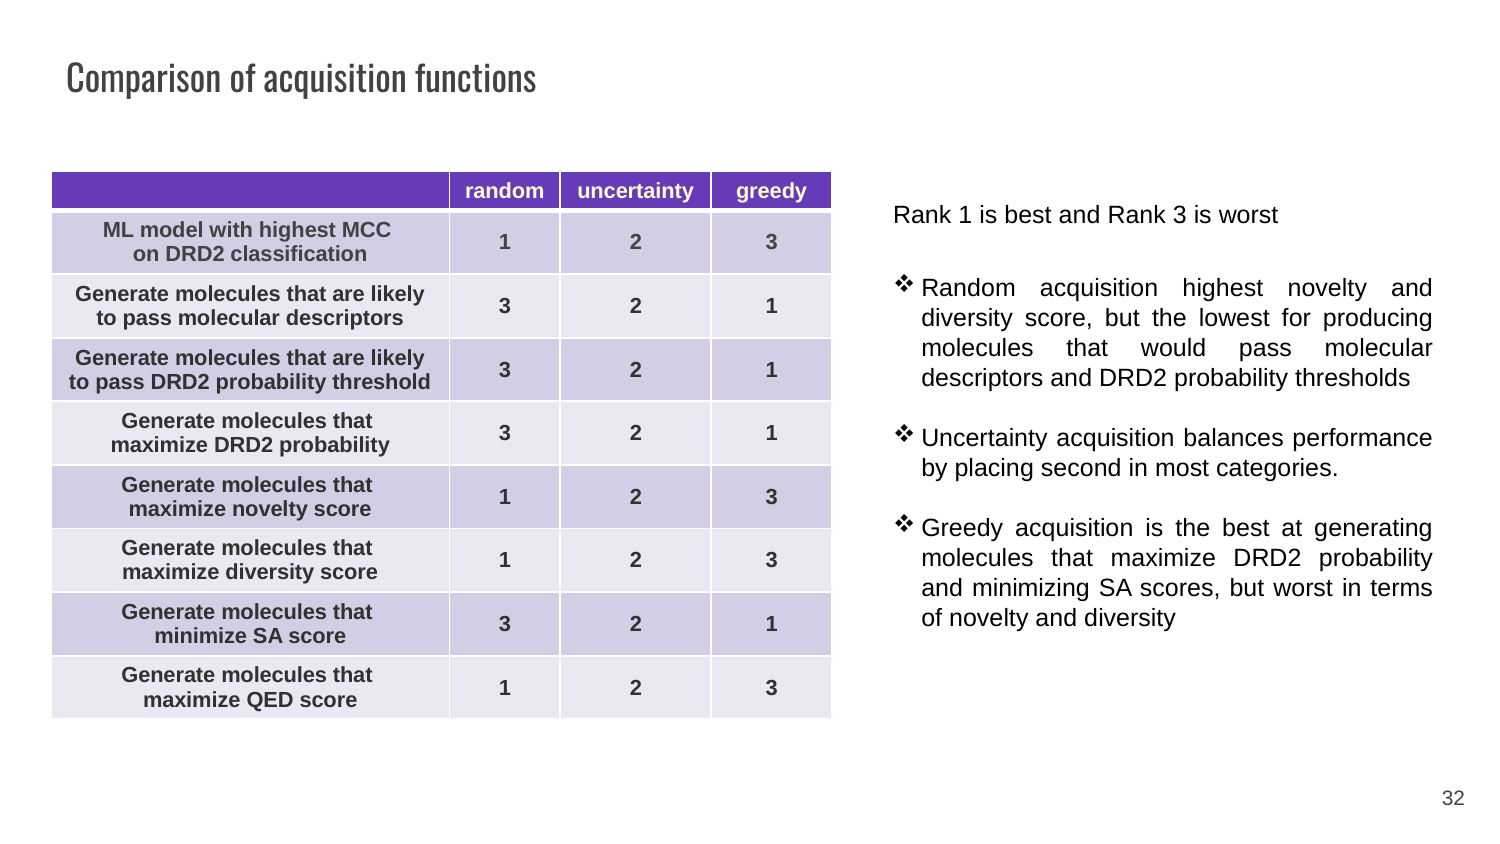

Comparison of acquisition functions
|  | random | uncertainty | greedy |
| --- | --- | --- | --- |
| ML model with highest MCC on DRD2 classification | 1 | 2 | 3 |
| Generate molecules that are likely to pass molecular descriptors | 3 | 2 | 1 |
| Generate molecules that are likely to pass DRD2 probability threshold | 3 | 2 | 1 |
| Generate molecules that maximize DRD2 probability | 3 | 2 | 1 |
| Generate molecules that maximize novelty score | 1 | 2 | 3 |
| Generate molecules that maximize diversity score | 1 | 2 | 3 |
| Generate molecules that minimize SA score | 3 | 2 | 1 |
| Generate molecules that maximize QED score | 1 | 2 | 3 |
Rank 1 is best and Rank 3 is worst
Random acquisition highest novelty and diversity score, but the lowest for producing molecules that would pass molecular descriptors and DRD2 probability thresholds

Uncertainty acquisition balances performance by placing second in most categories.

Greedy acquisition is the best at generating molecules that maximize DRD2 probability and minimizing SA scores, but worst in terms of novelty and diversity
32